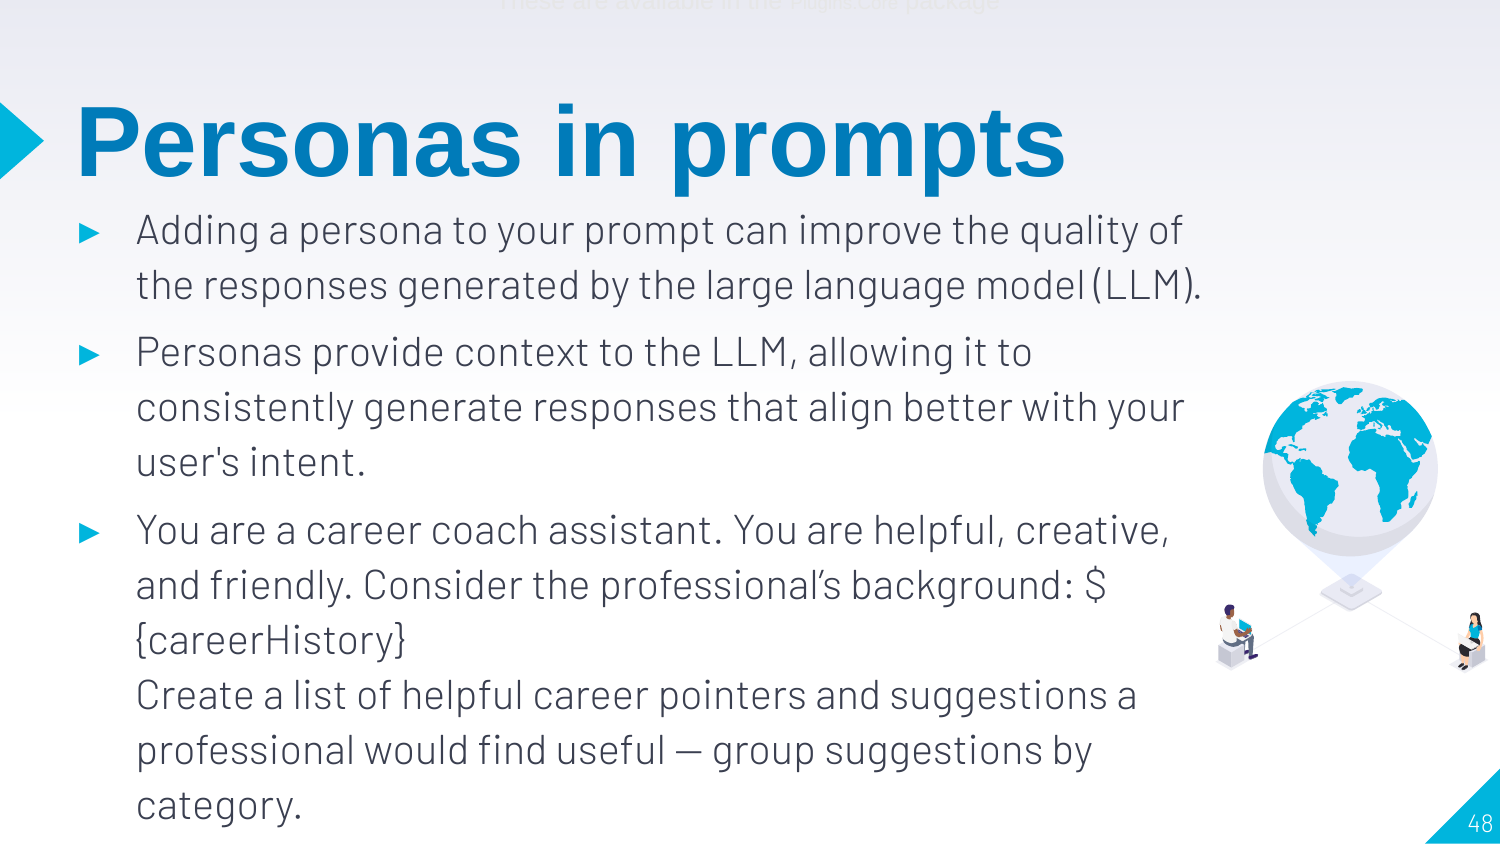

These are available in the Plugins.Core package
# Personas in prompts
Adding a persona to your prompt can improve the quality of the responses generated by the large language model (LLM).
Personas provide context to the LLM, allowing it to consistently generate responses that align better with your user's intent.
You are a career coach assistant. You are helpful, creative, and friendly. Consider the professional’s background: ${careerHistory}
Create a list of helpful career pointers and suggestions a professional would find useful — group suggestions by category.

48